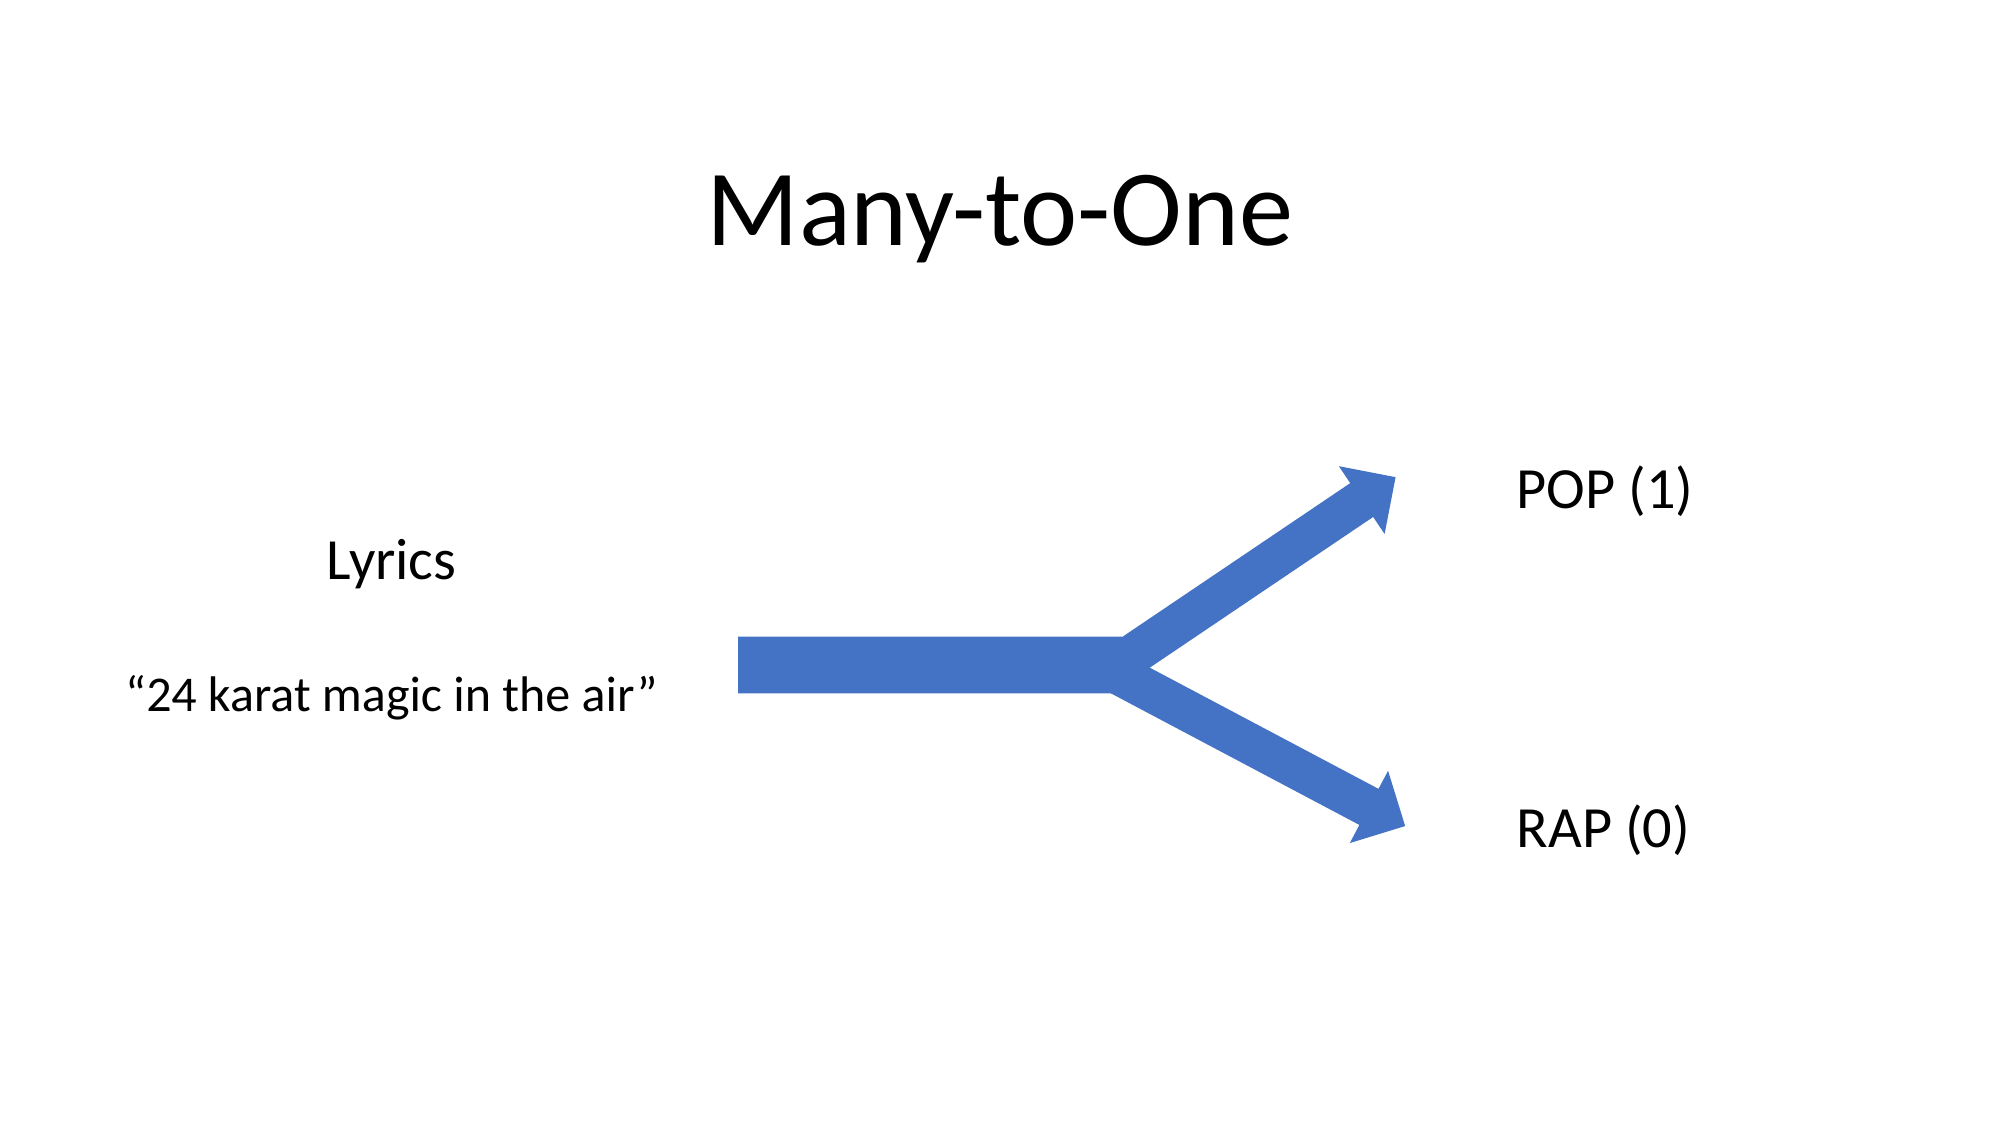

# Many-to-One
POP (1)
Lyrics

“24 karat magic in the air”

RAP (0)